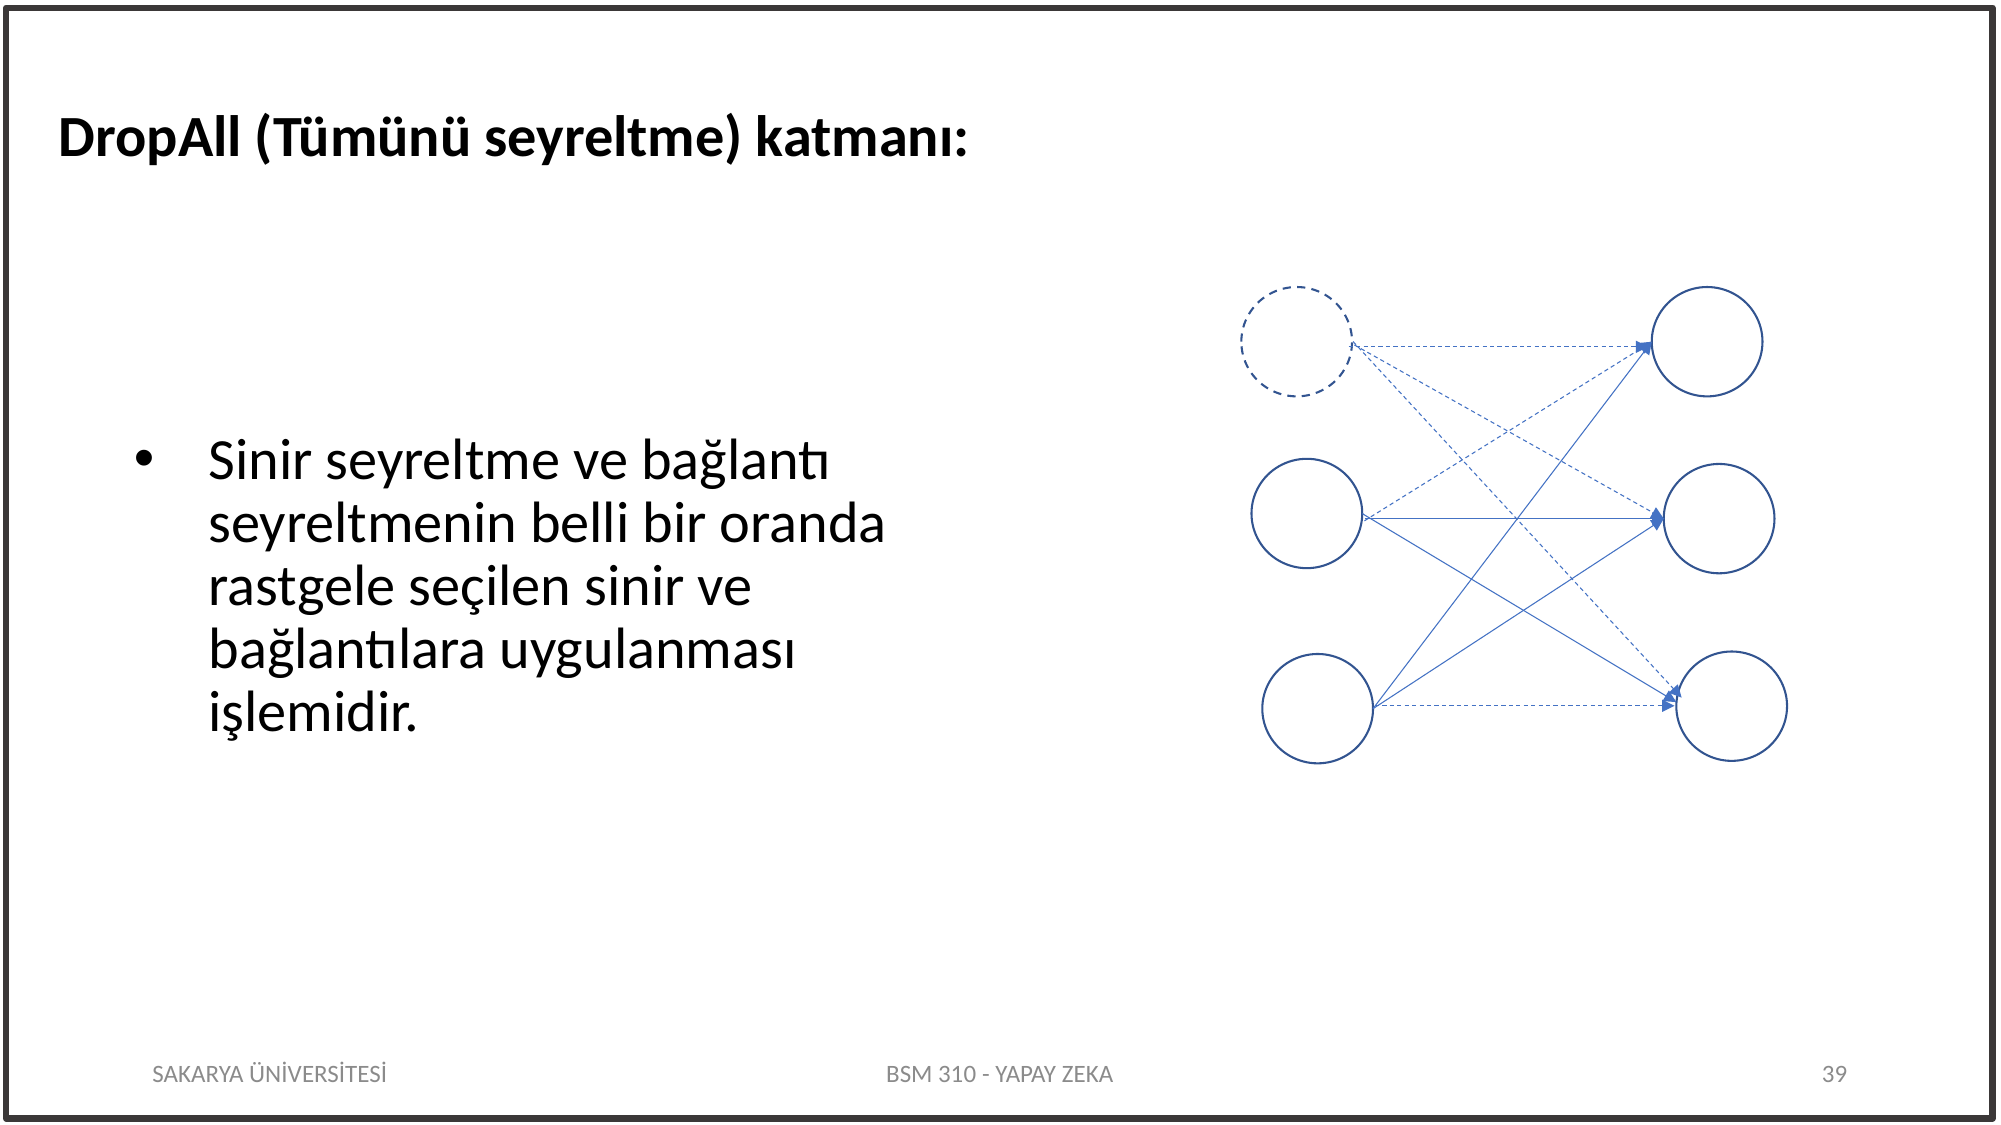

DropAll (Tümünü seyreltme) katmanı:

Sinir seyreltme ve bağlantı seyreltmenin belli bir oranda rastgele seçilen sinir ve bağlantılara uygulanması işlemidir.

SAKARYA ÜNİVERSİTESİ
BSM 310 - YAPAY ZEKA
39